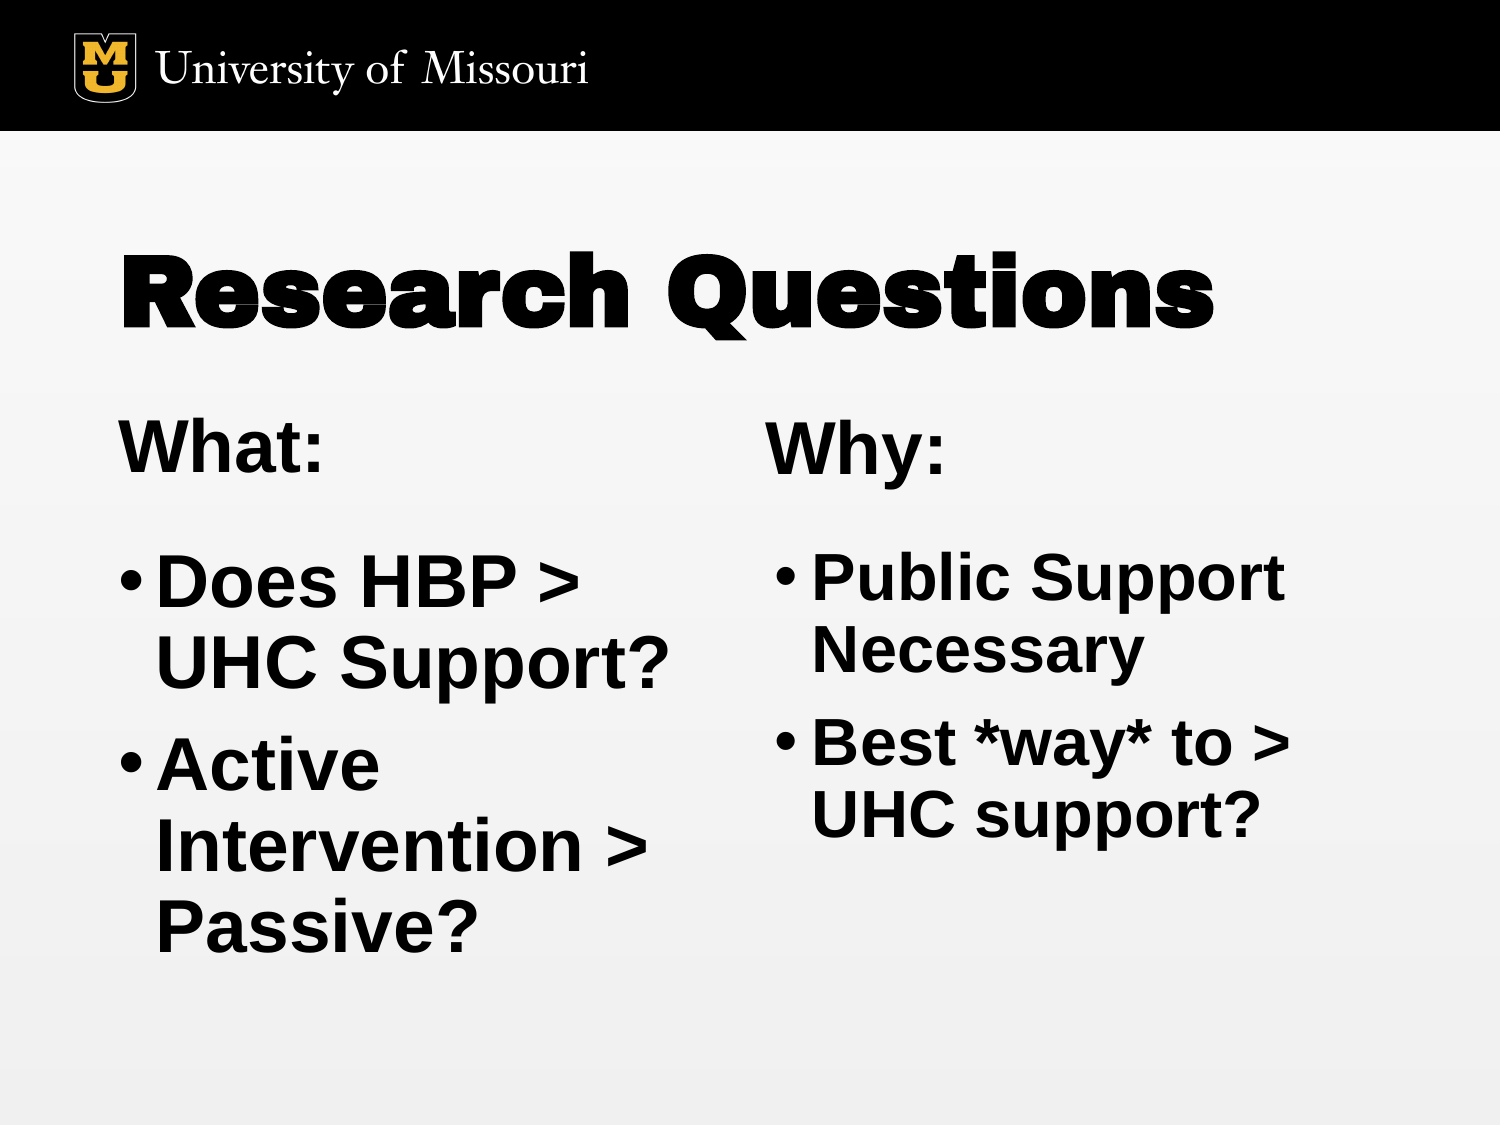

# Research Questions
What:

Why:

Does HBP > UHC Support?
Active Intervention > Passive?

Public Support Necessary
Best *way* to > UHC support?